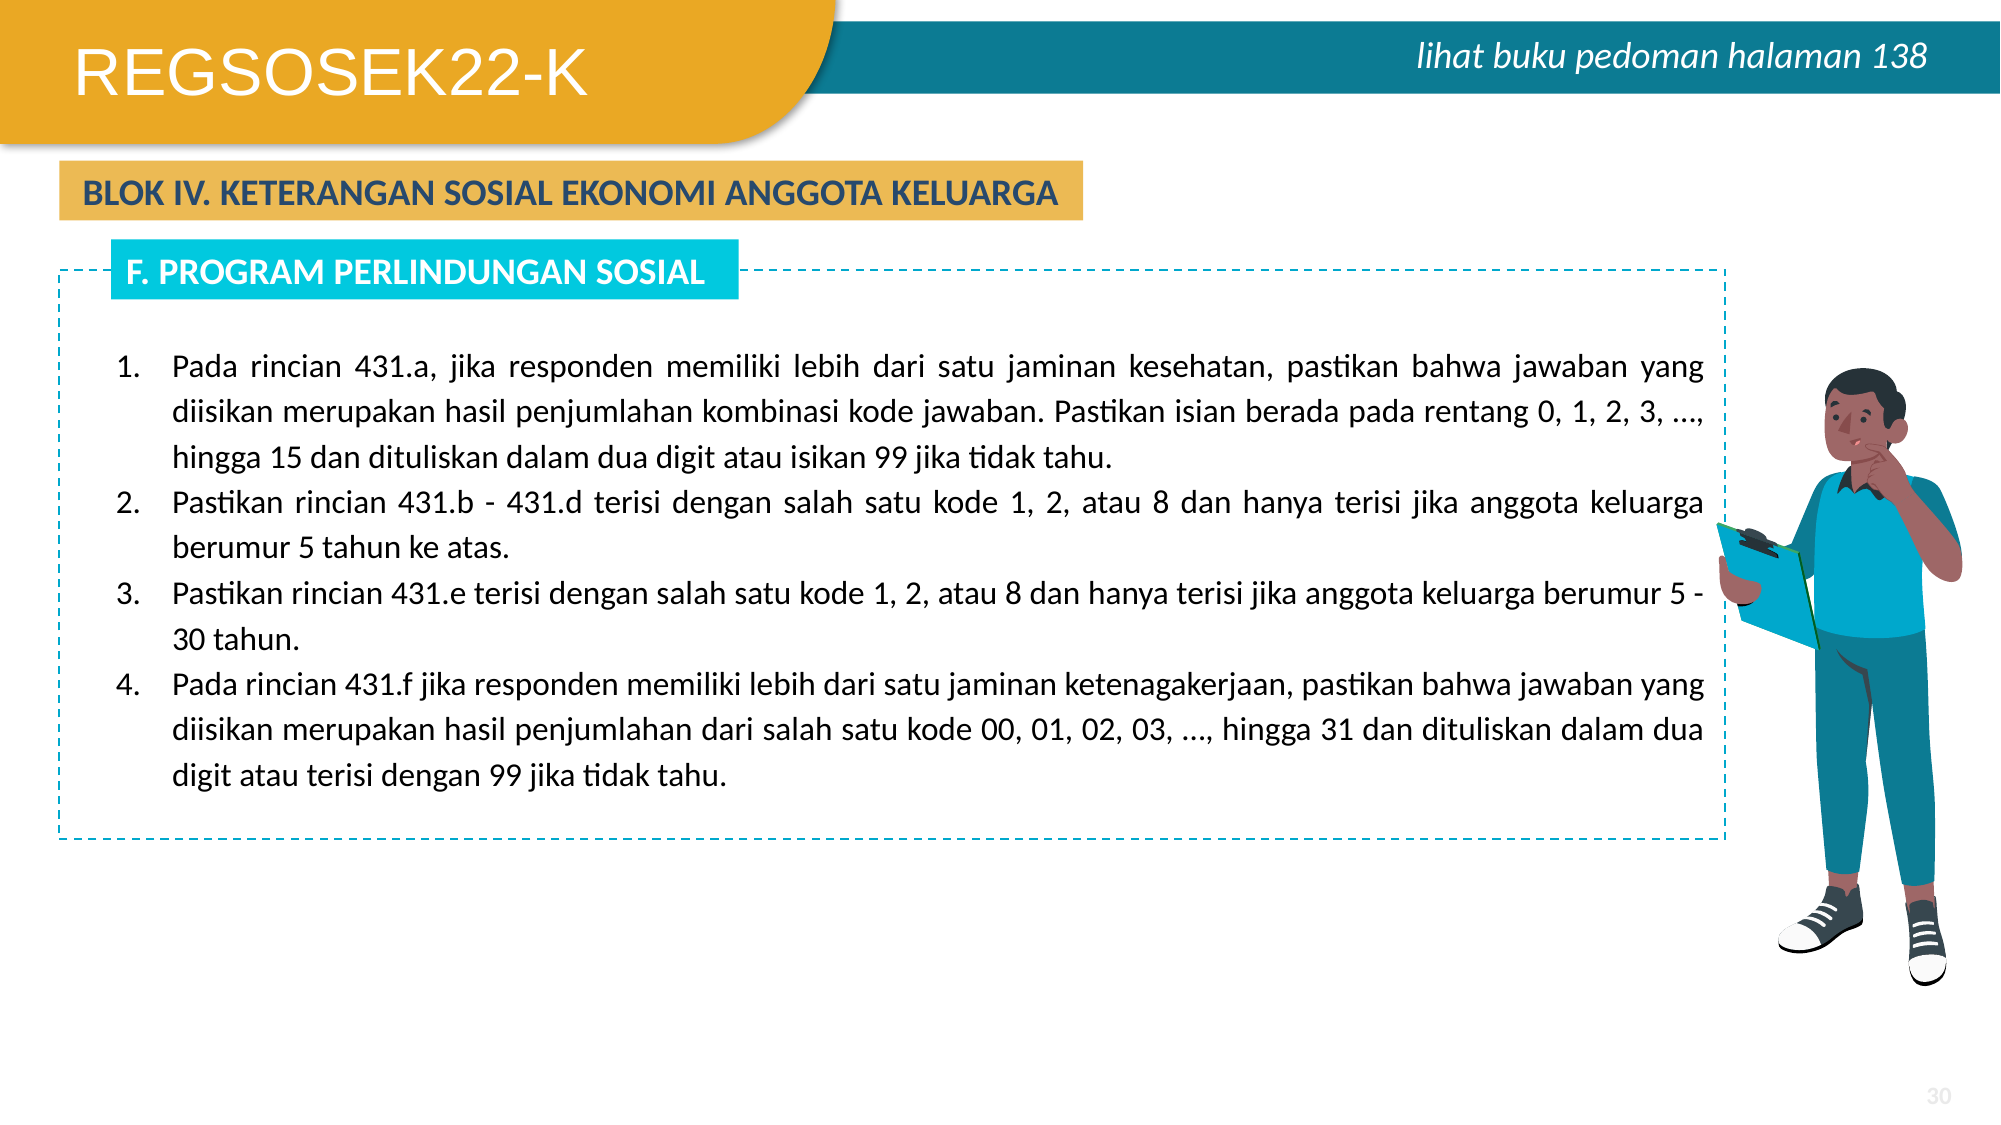

REGSOSEK22-K

lihat buku pedoman halaman 138
BLOK IV. KETERANGAN SOSIAL EKONOMI ANGGOTA KELUARGA
F. PROGRAM PERLINDUNGAN SOSIAL

Pada rincian 431.a, jika responden memiliki lebih dari satu jaminan kesehatan, pastikan bahwa jawaban yang diisikan merupakan hasil penjumlahan kombinasi kode jawaban. Pastikan isian berada pada rentang 0, 1, 2, 3, …, hingga 15 dan dituliskan dalam dua digit atau isikan 99 jika tidak tahu.
Pastikan rincian 431.b - 431.d terisi dengan salah satu kode 1, 2, atau 8 dan hanya terisi jika anggota keluarga berumur 5 tahun ke atas.
Pastikan rincian 431.e terisi dengan salah satu kode 1, 2, atau 8 dan hanya terisi jika anggota keluarga berumur 5 - 30 tahun.
Pada rincian 431.f jika responden memiliki lebih dari satu jaminan ketenagakerjaan, pastikan bahwa jawaban yang diisikan merupakan hasil penjumlahan dari salah satu kode 00, 01, 02, 03, …, hingga 31 dan dituliskan dalam dua digit atau terisi dengan 99 jika tidak tahu.

30